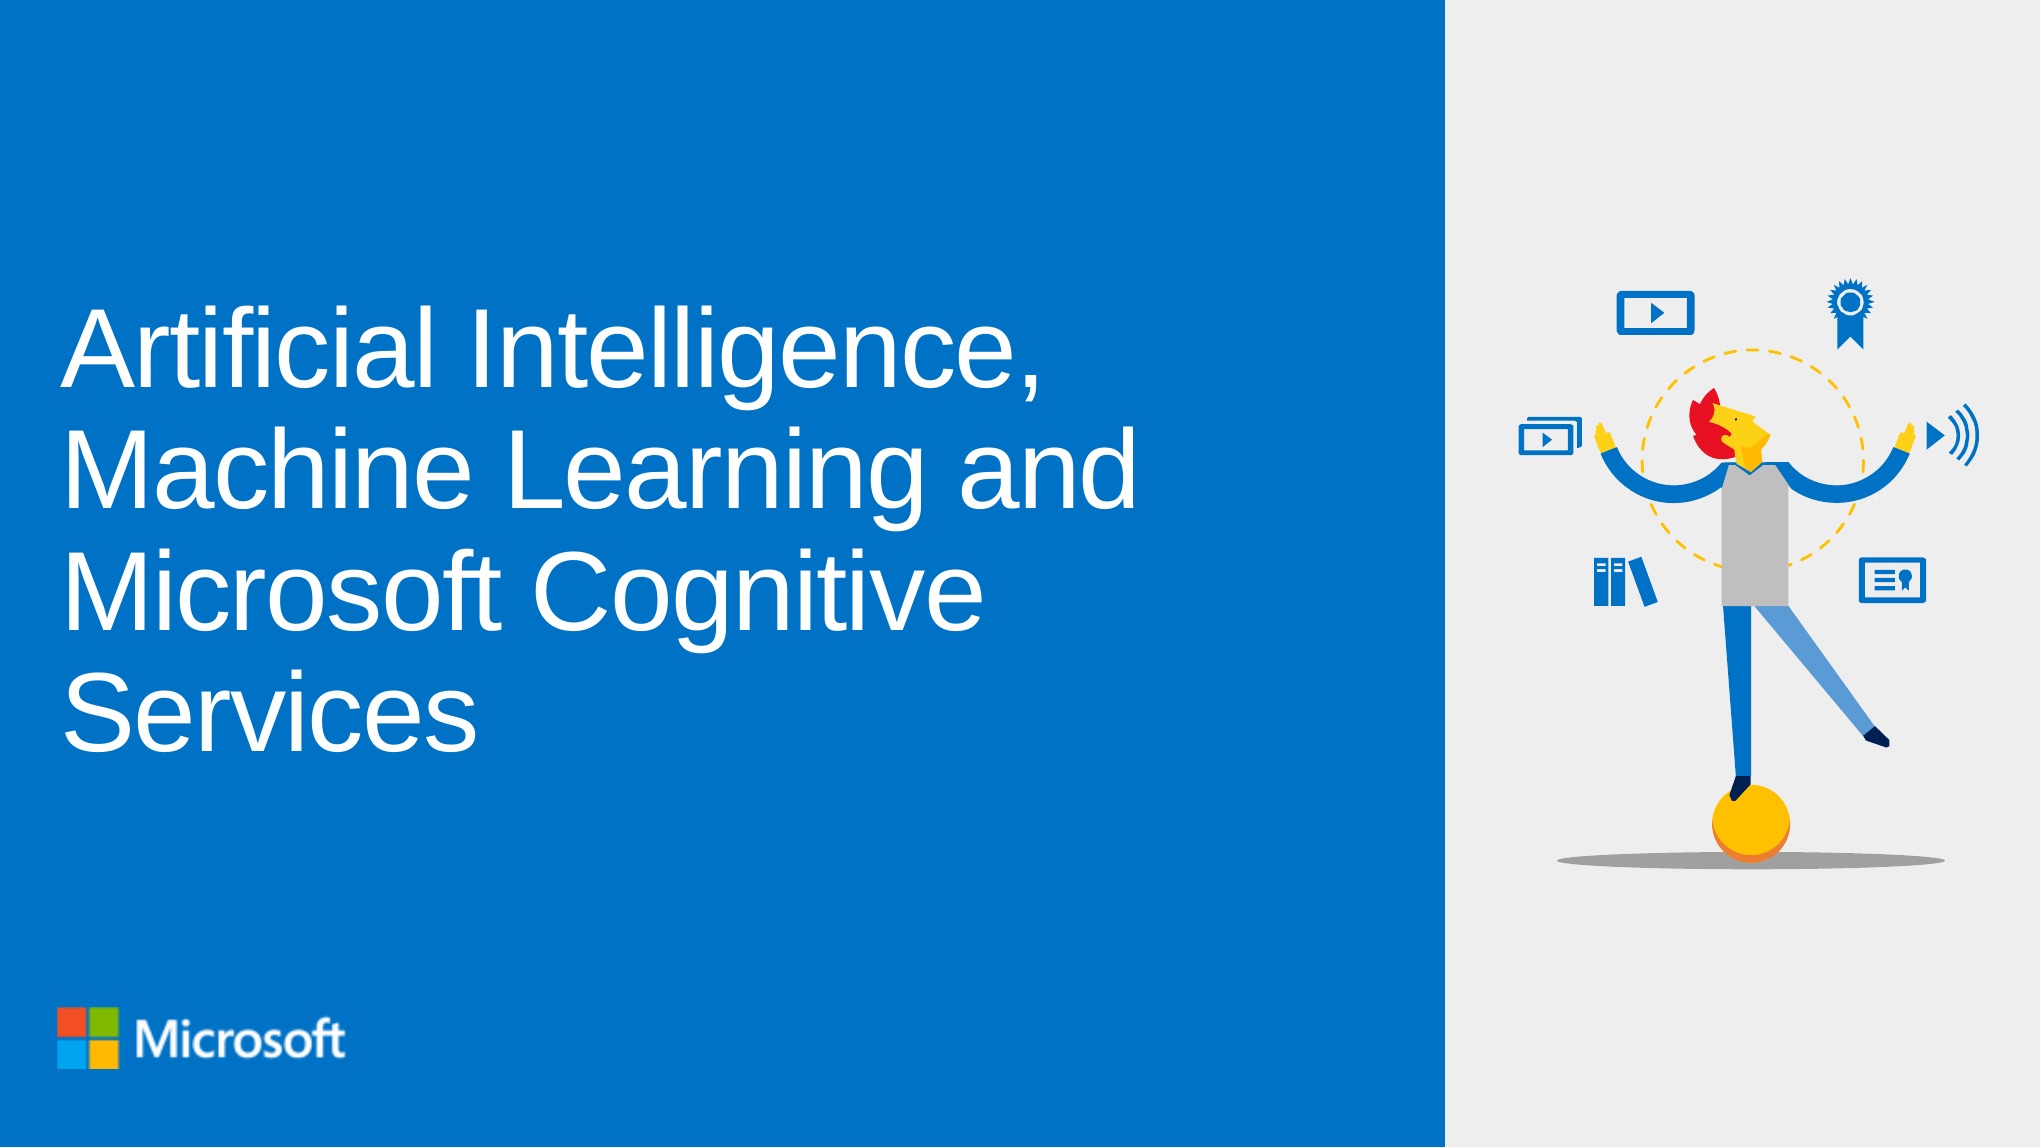

# Artificial Intelligence, Machine Learning and Microsoft Cognitive Services